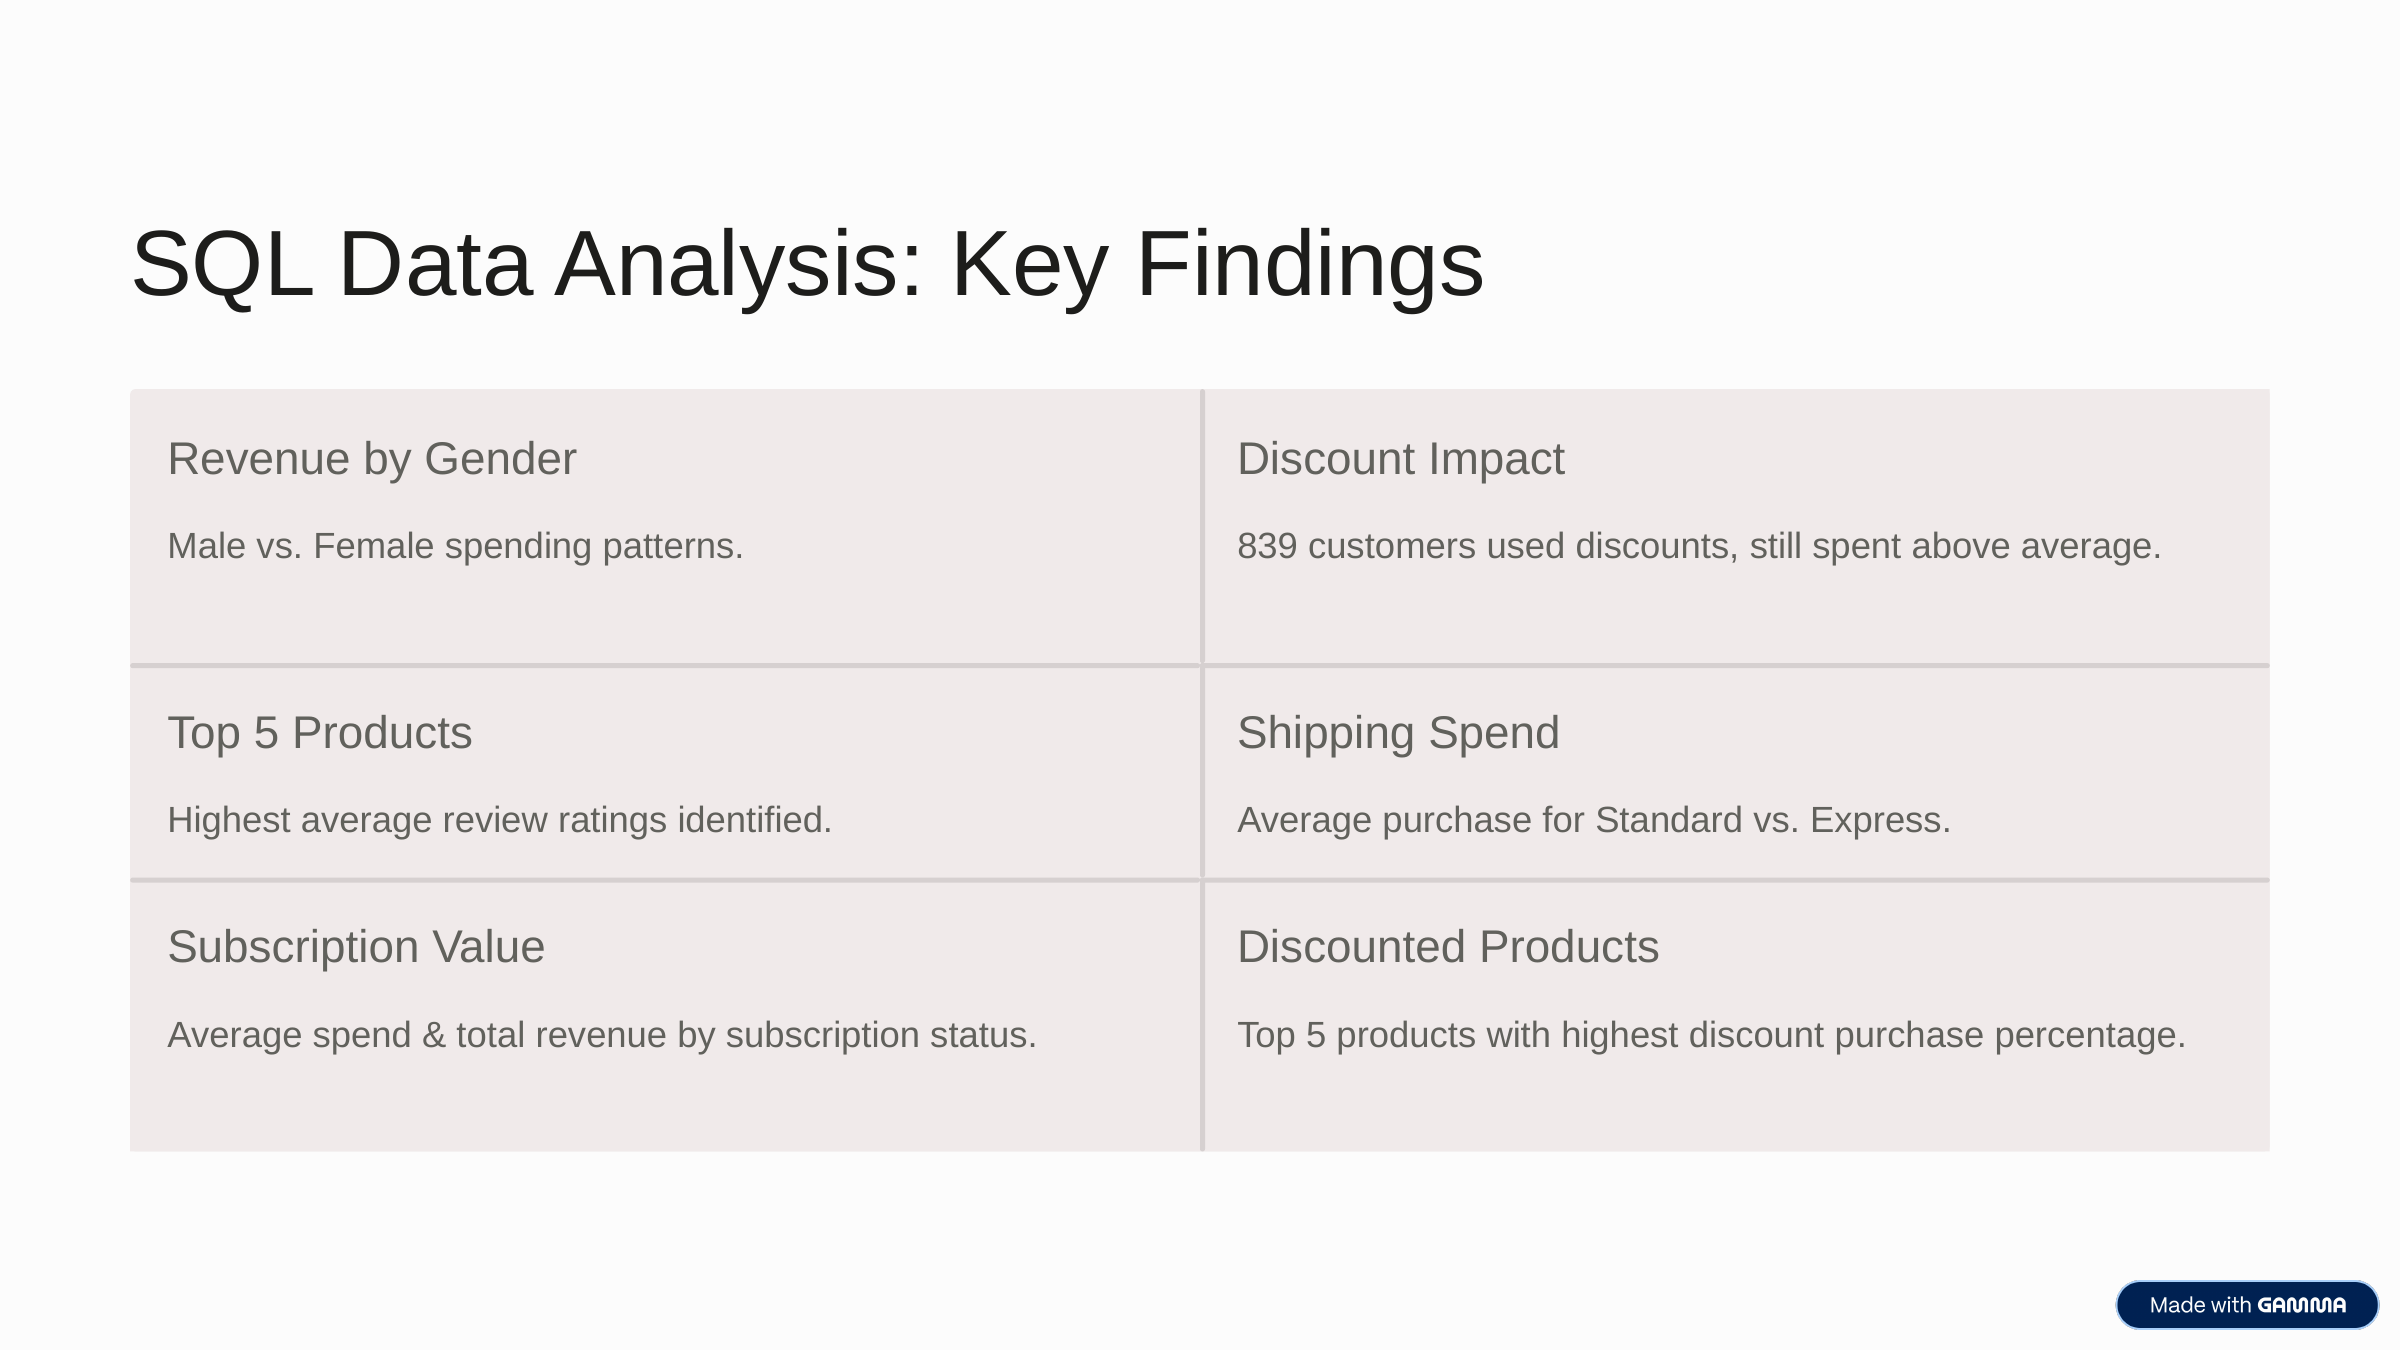

SQL Data Analysis: Key Findings

Revenue by Gender
Discount Impact
Male vs. Female spending patterns.
839 customers used discounts, still spent above average.

Top 5 Products
Shipping Spend
Highest average review ratings identified.
Average purchase for Standard vs. Express.

Subscription Value
Discounted Products
Average spend & total revenue by subscription status.
Top 5 products with highest discount purchase percentage.